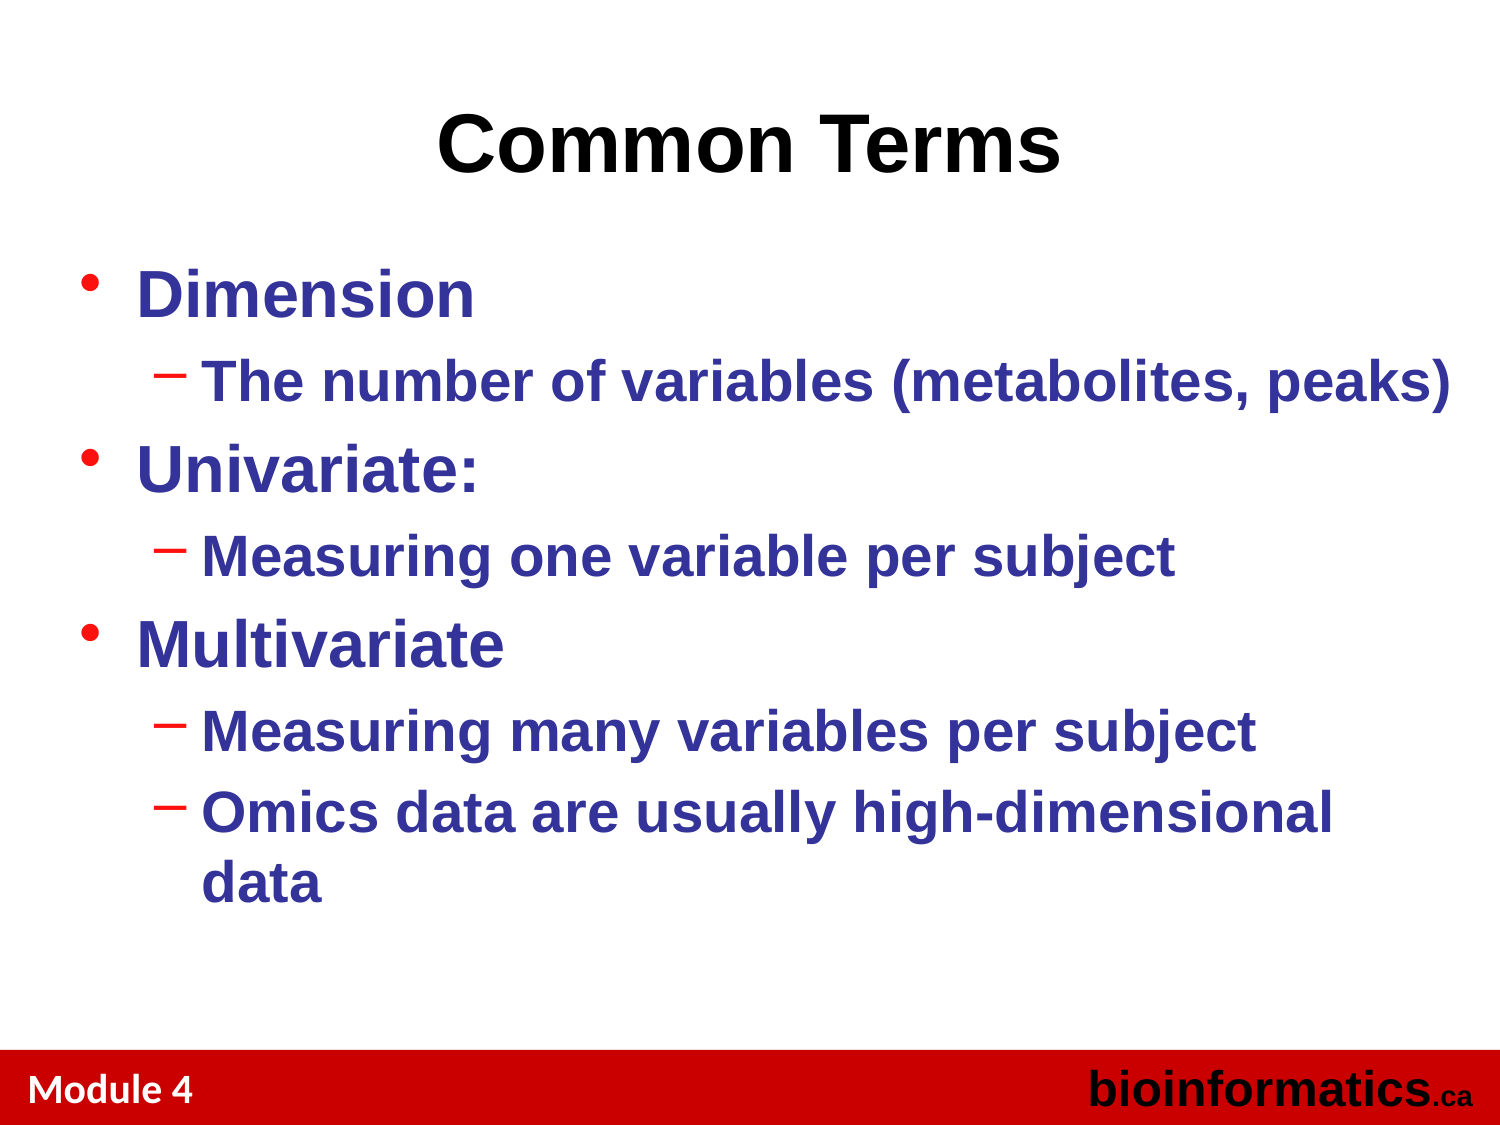

# Common Terms
Dimension
The number of variables (metabolites, peaks)
Univariate:
Measuring one variable per subject
Multivariate
Measuring many variables per subject
Omics data are usually high-dimensional data